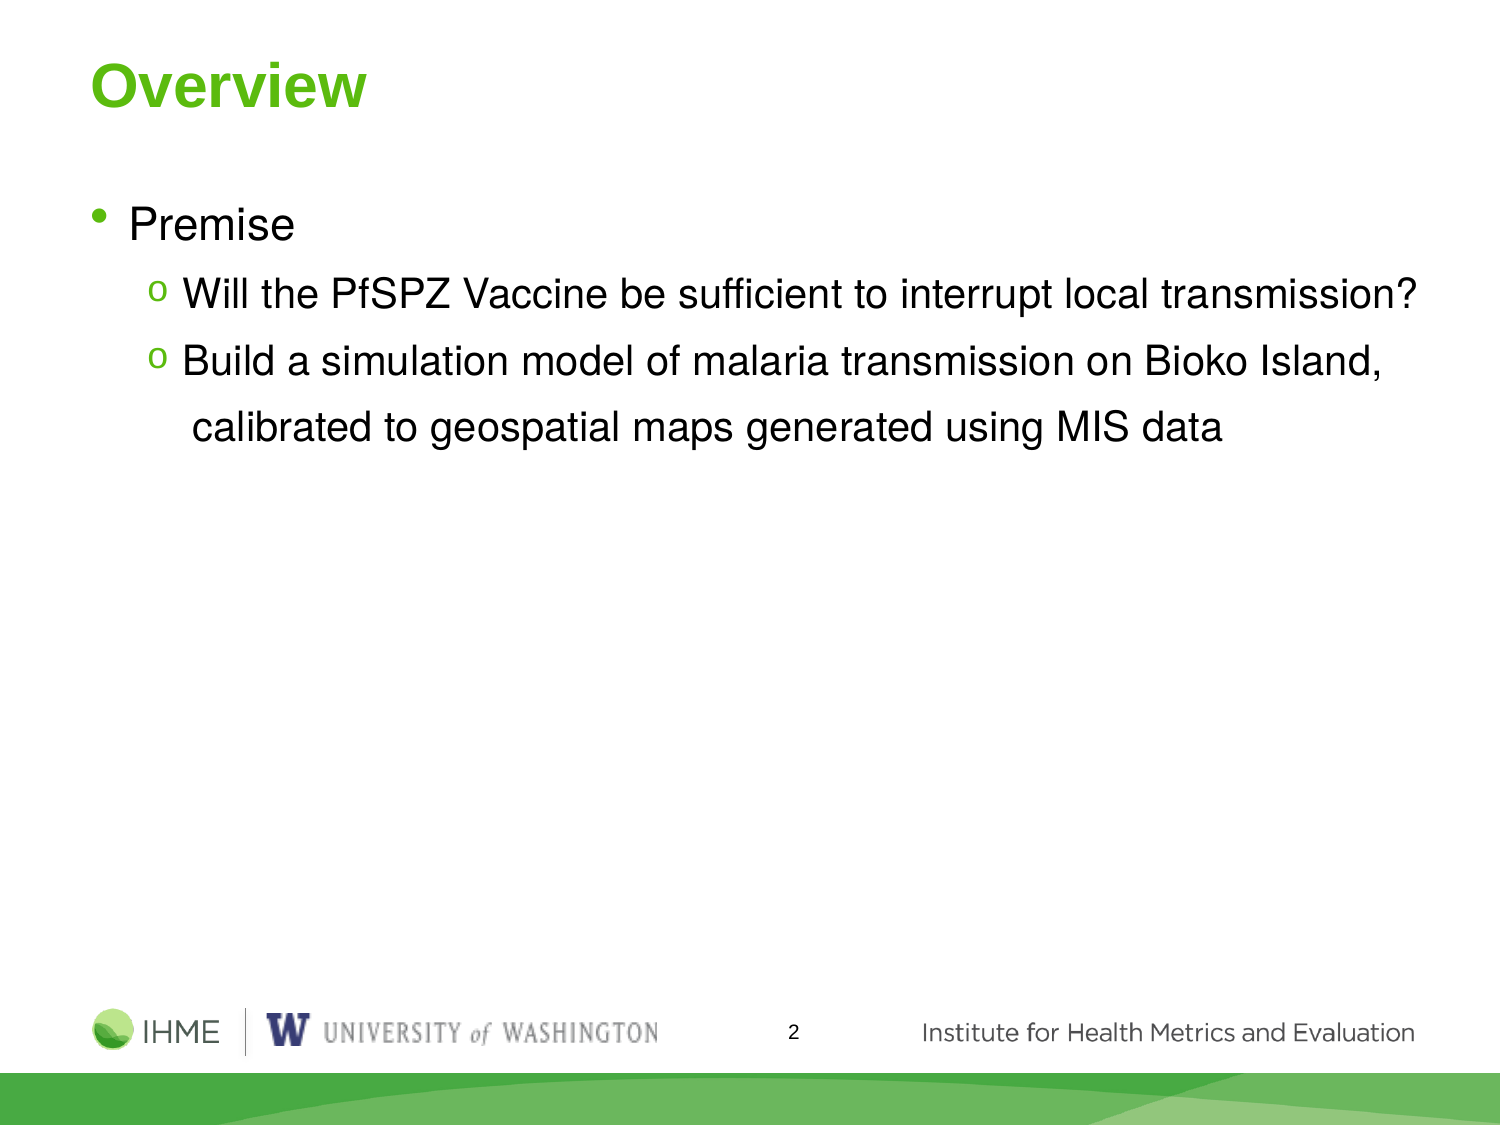

# Overview
Premise
Will the PfSPZ Vaccine be sufficient to interrupt local transmission?
Build a simulation model of malaria transmission on Bioko Island,
    calibrated to geospatial maps generated using MIS data
2